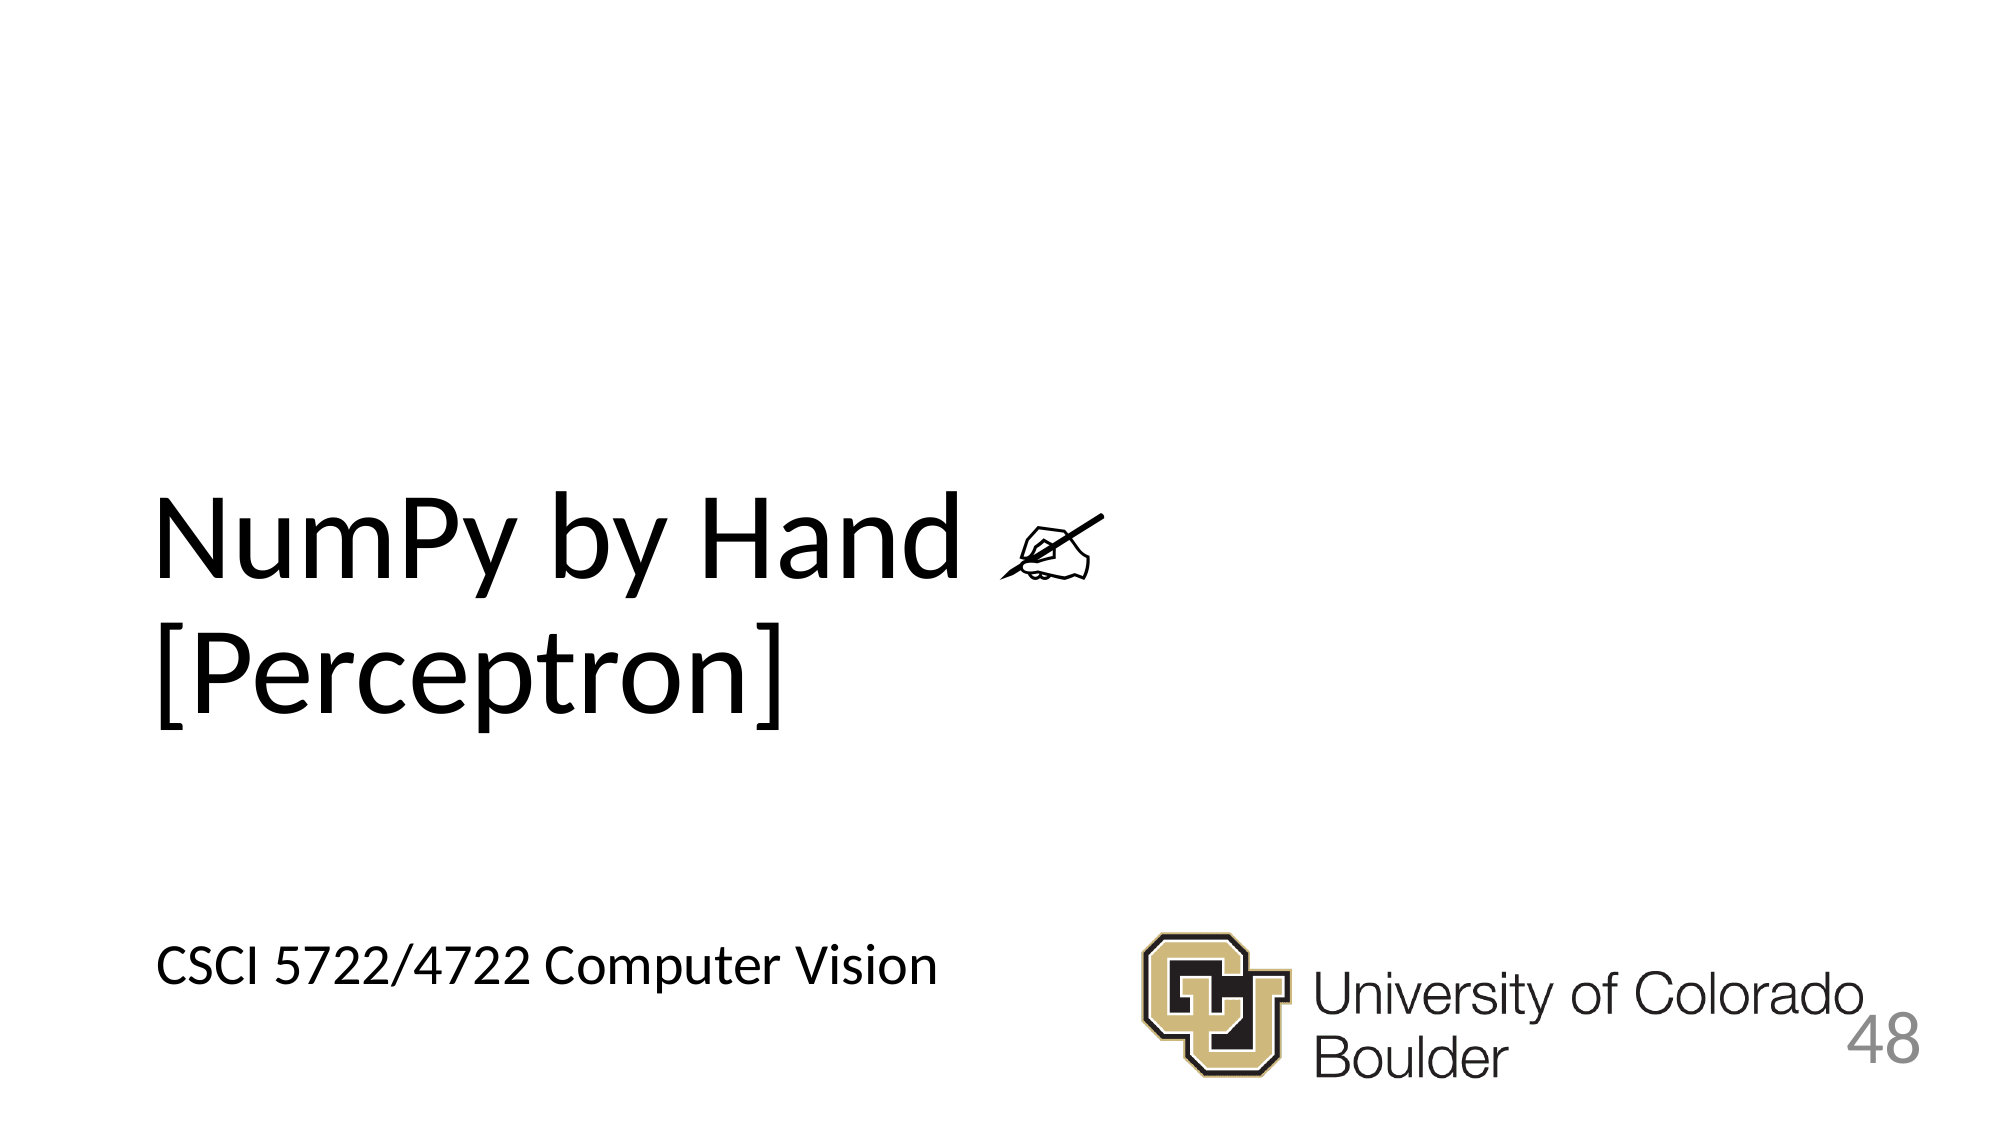

# NumPy by Hand ✍️ [Perceptron]
48